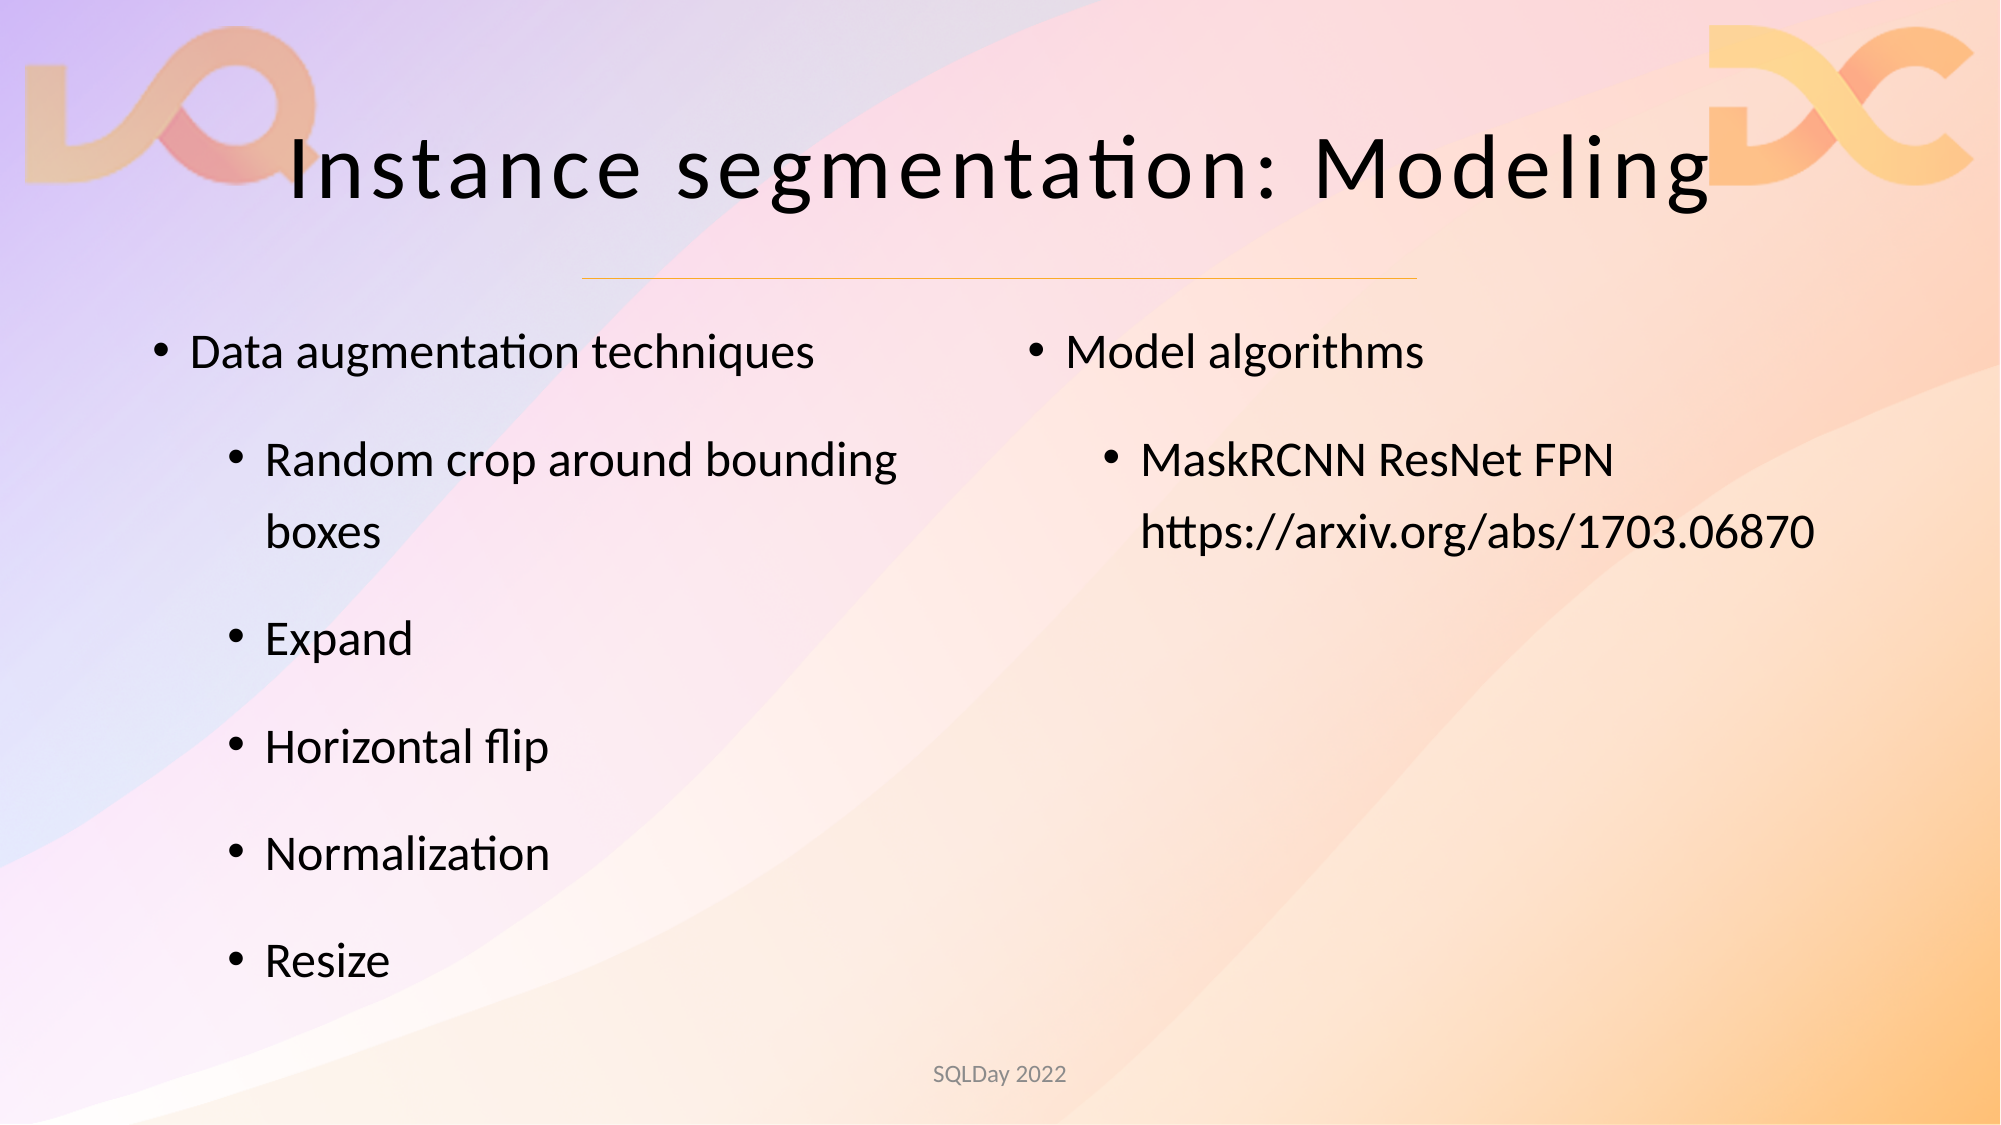

# Instance segmentation: Modeling
Data augmentation techniques
Random crop around bounding boxes
Expand
Horizontal flip
Normalization
Resize

Model algorithms
MaskRCNN ResNet FPN https://arxiv.org/abs/1703.06870
SQLDay 2022